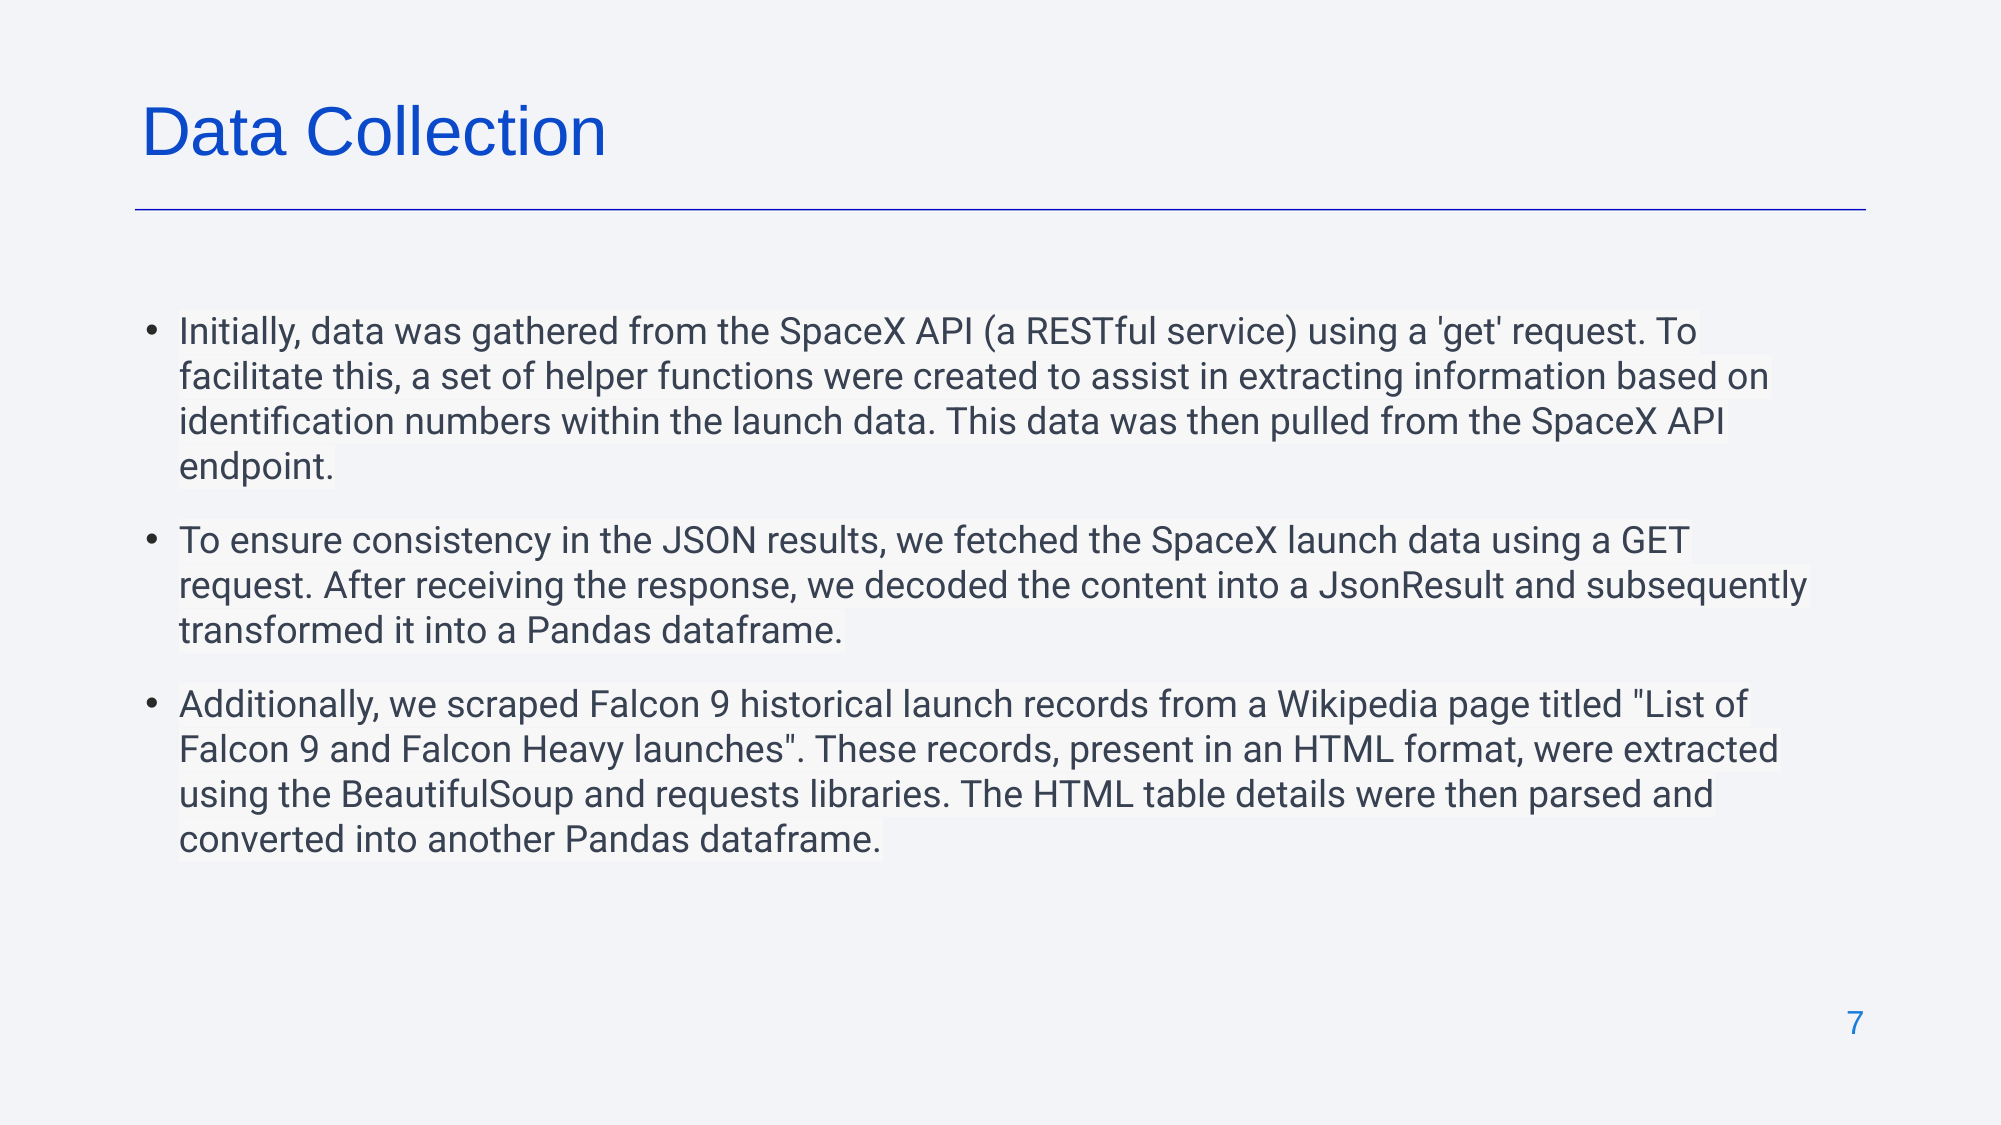

Data Collection
Initially, data was gathered from the SpaceX API (a RESTful service) using a 'get' request. To facilitate this, a set of helper functions were created to assist in extracting information based on identification numbers within the launch data. This data was then pulled from the SpaceX API endpoint.
To ensure consistency in the JSON results, we fetched the SpaceX launch data using a GET request. After receiving the response, we decoded the content into a JsonResult and subsequently transformed it into a Pandas dataframe.
Additionally, we scraped Falcon 9 historical launch records from a Wikipedia page titled "List of Falcon 9 and Falcon Heavy launches". These records, present in an HTML format, were extracted using the BeautifulSoup and requests libraries. The HTML table details were then parsed and converted into another Pandas dataframe.

7